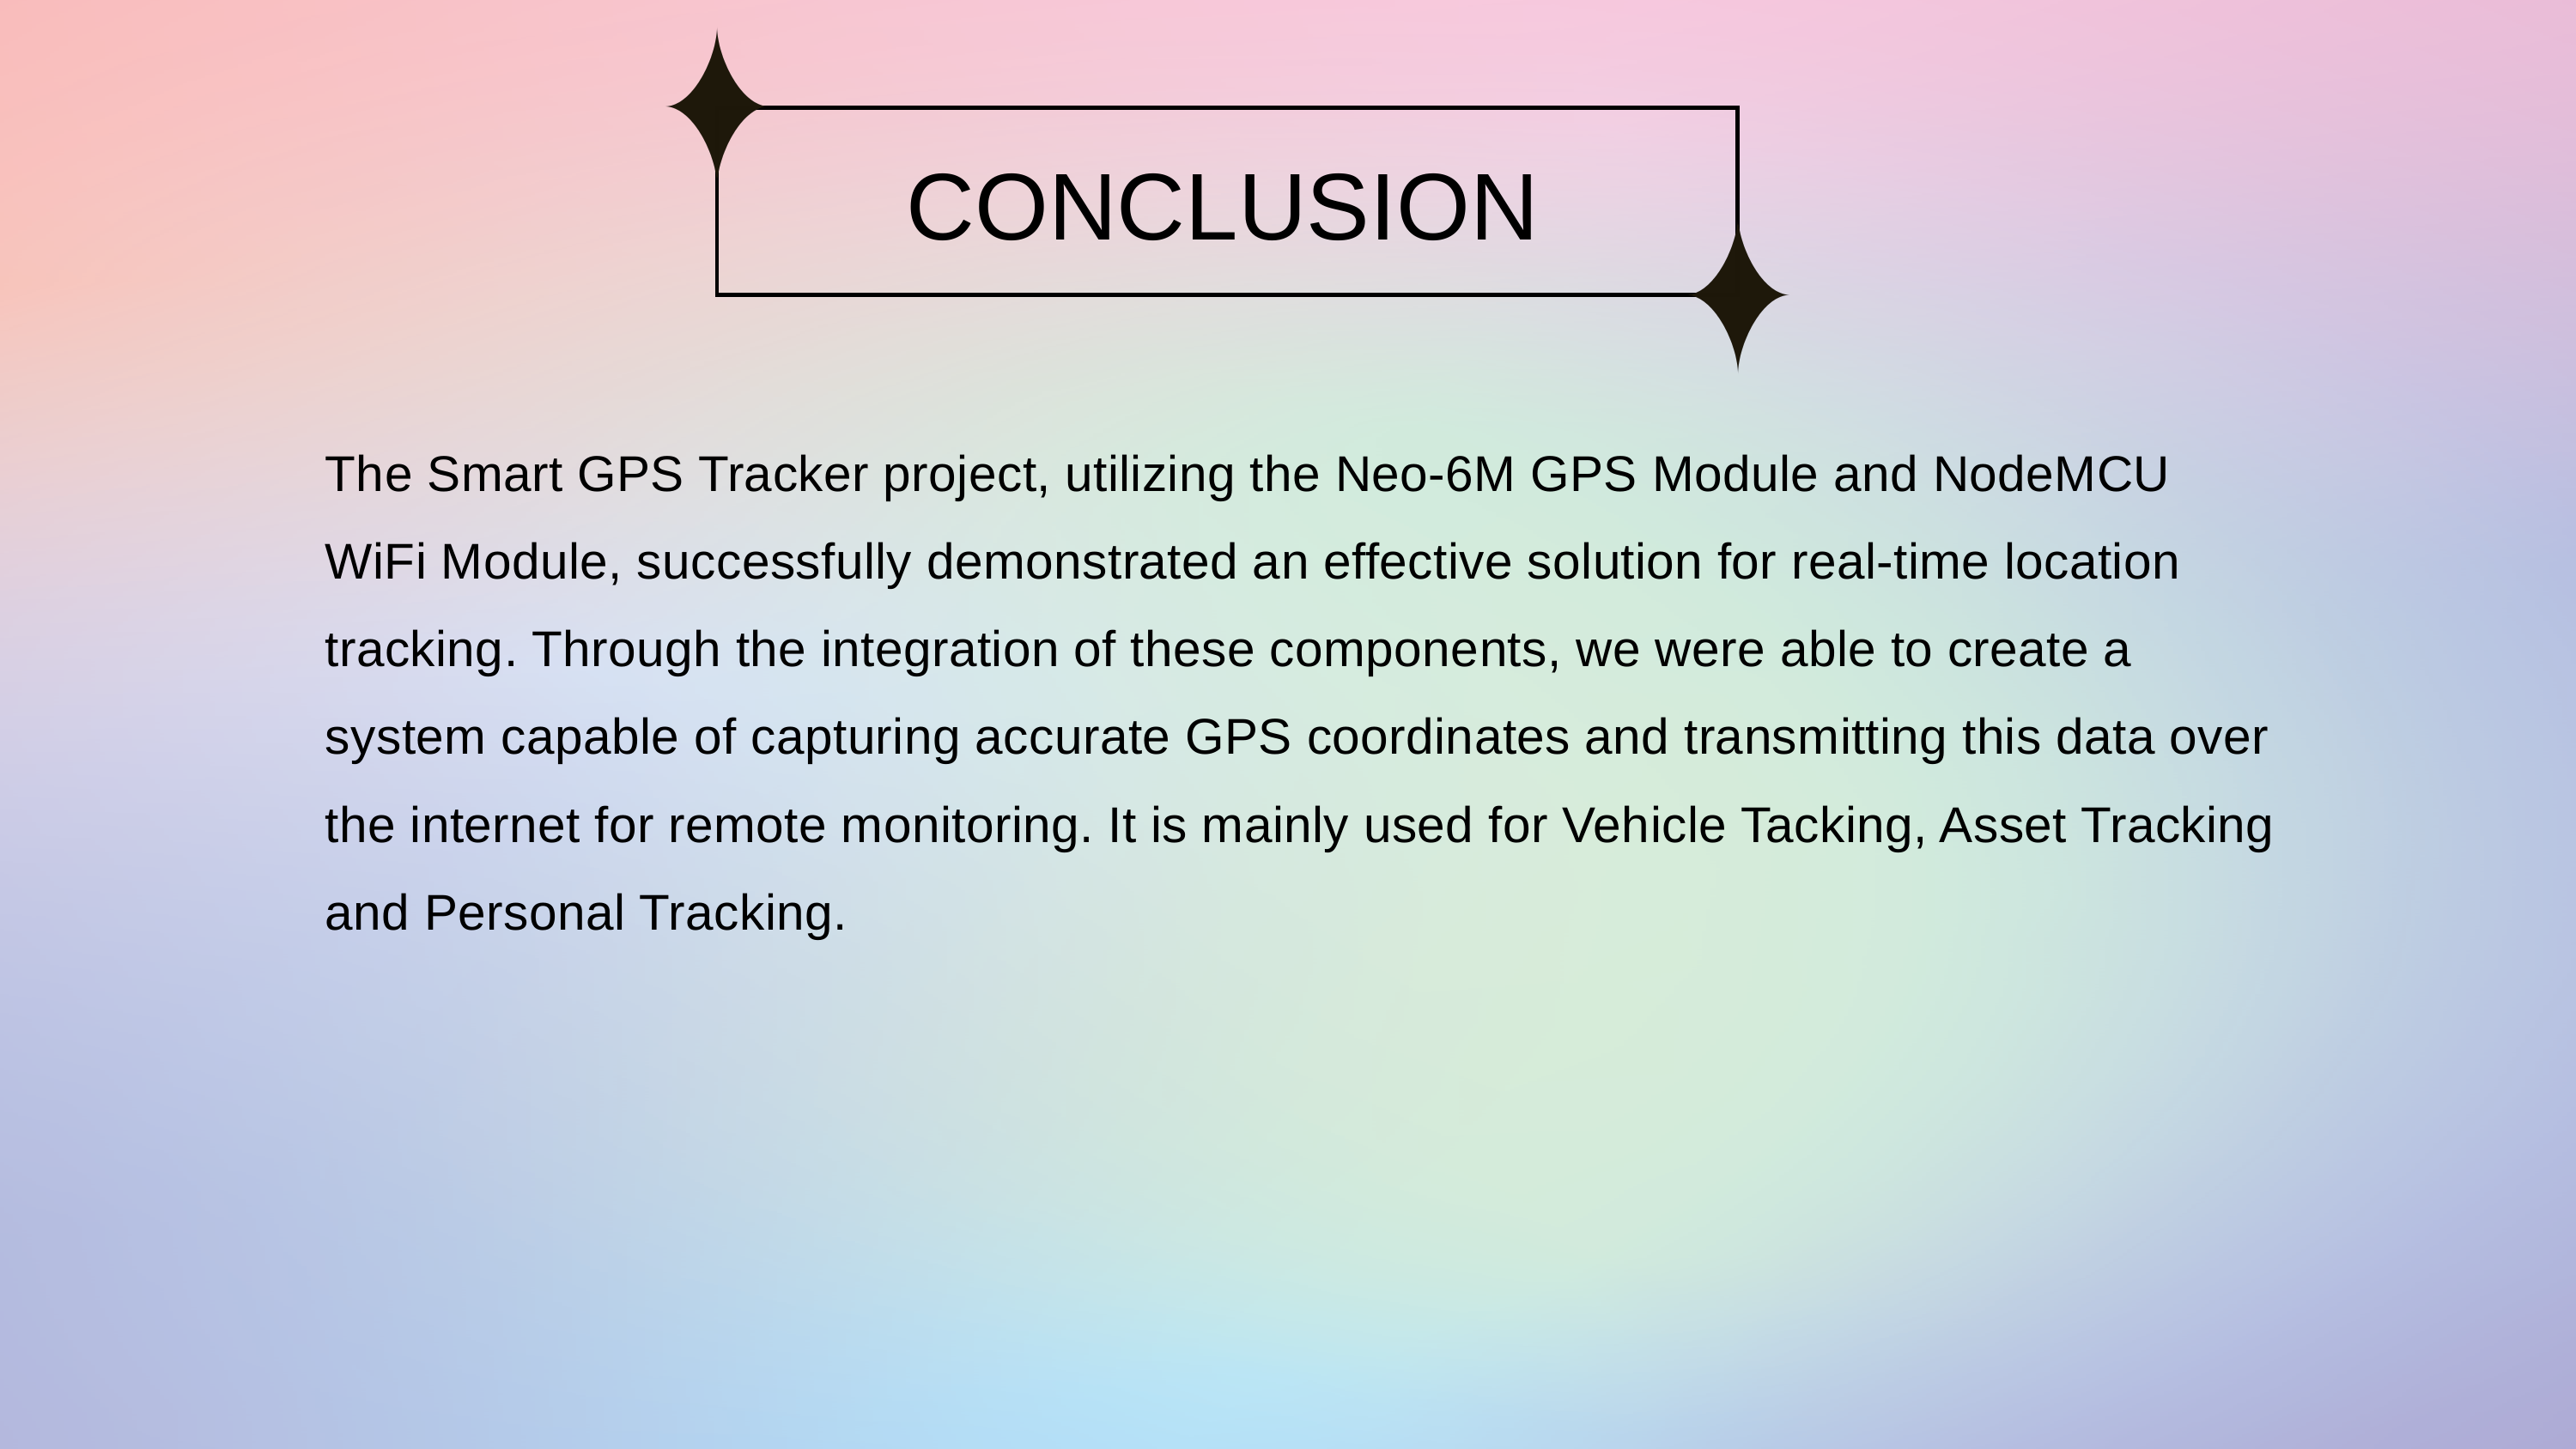

CONCLUSION

The Smart GPS Tracker project, utilizing the Neo-6M GPS Module and NodeMCU WiFi Module, successfully demonstrated an effective solution for real-time location tracking. Through the integration of these components, we were able to create a system capable of capturing accurate GPS coordinates and transmitting this data over the internet for remote monitoring. It is mainly used for Vehicle Tacking, Asset Tracking and Personal Tracking.